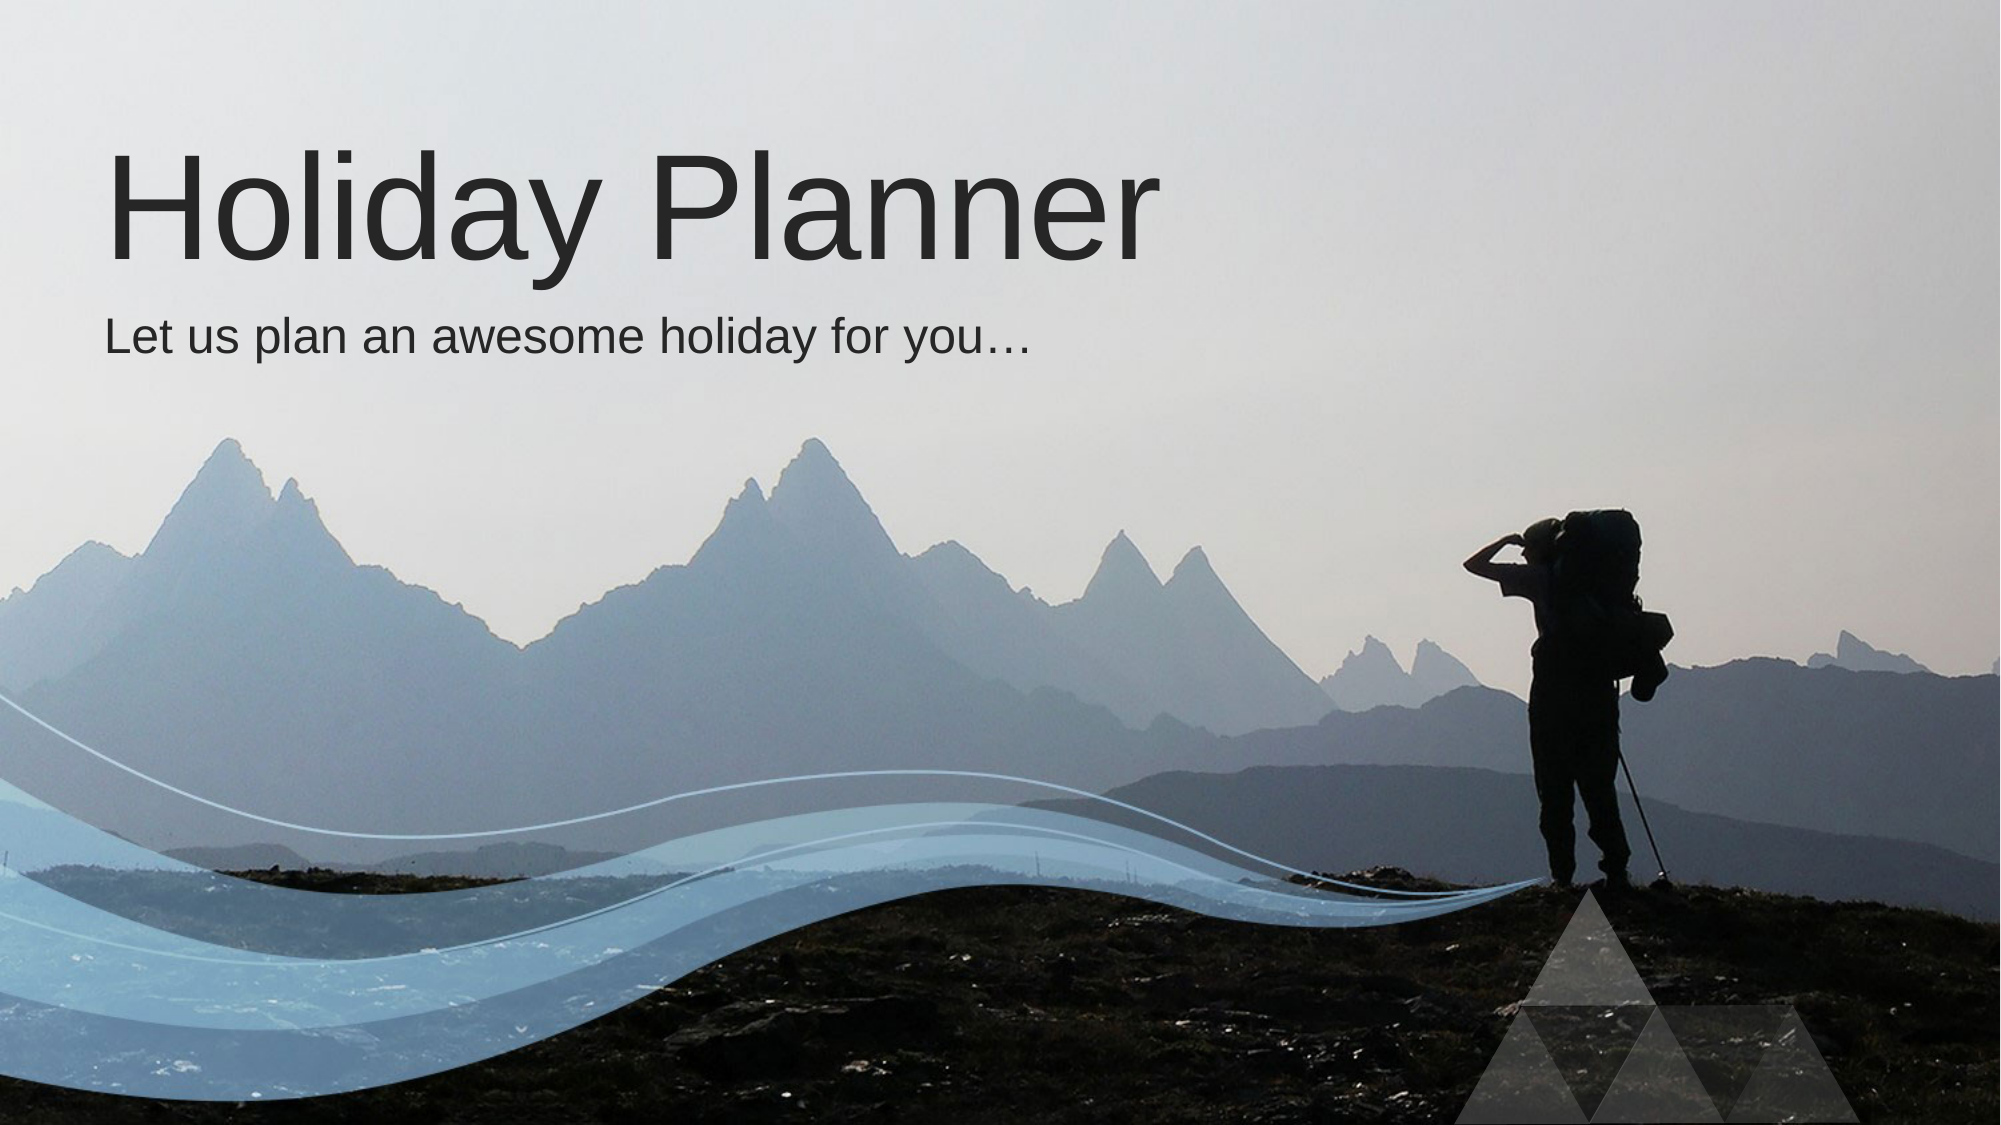

# Holiday Planner
Let us plan an awesome holiday for you…